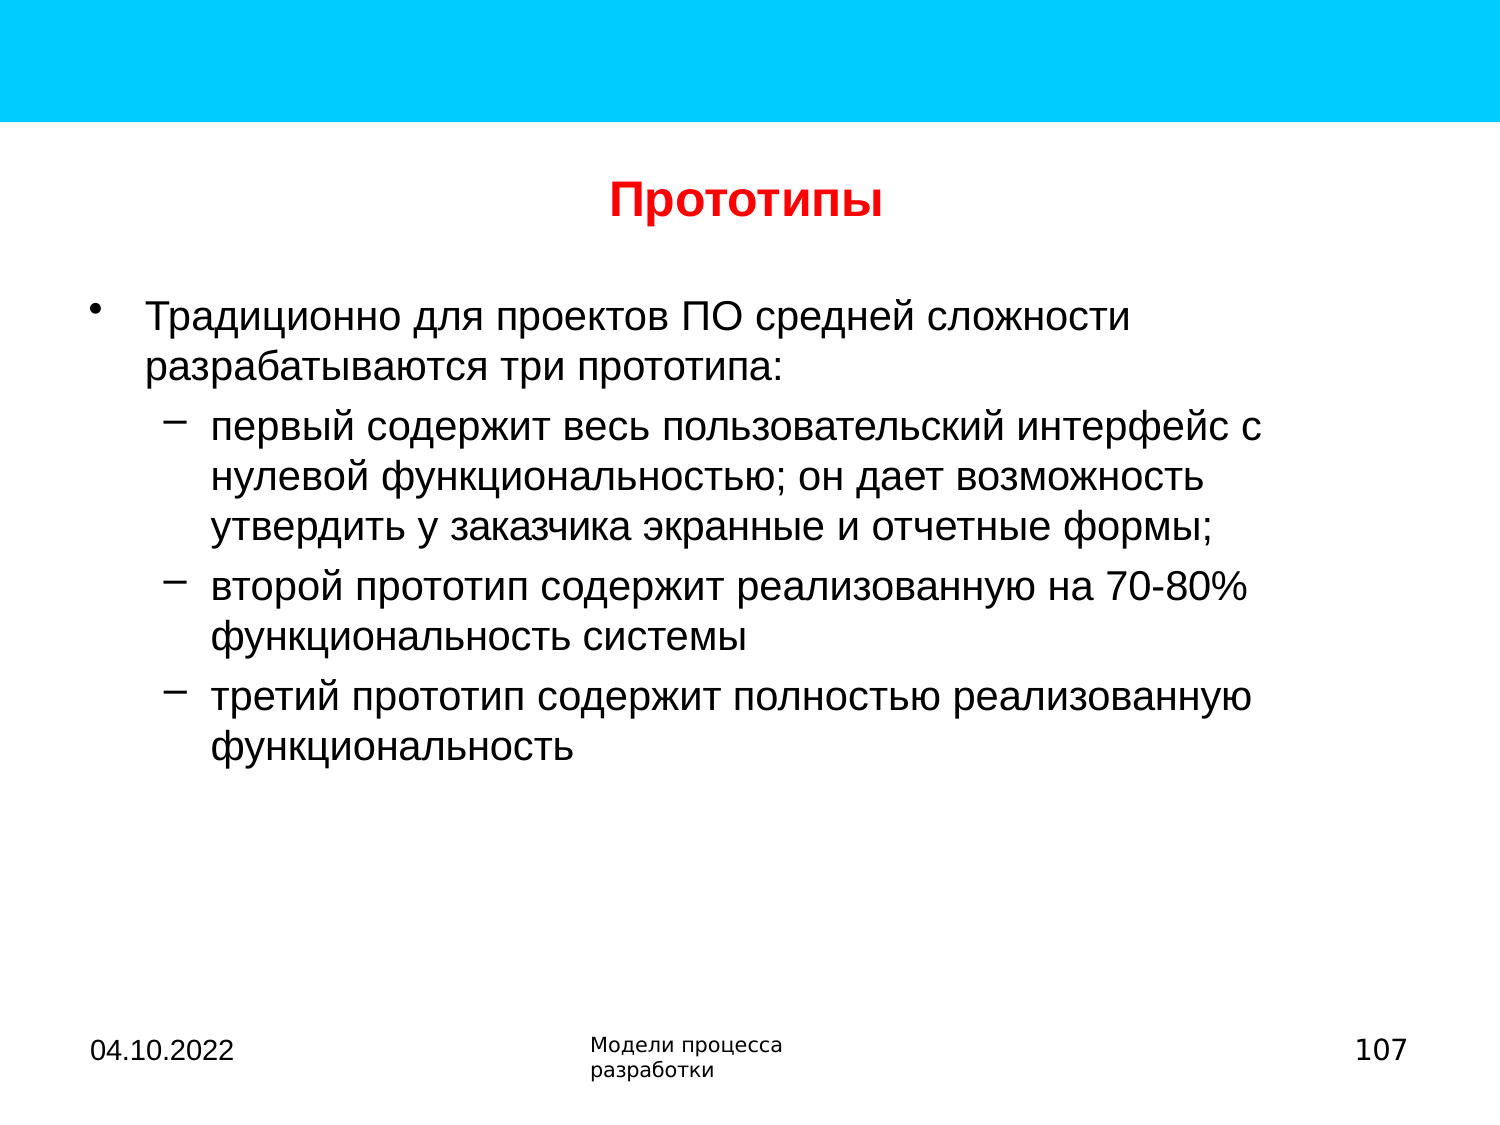

# Прототипы
Традиционно для проектов ПО средней сложности разрабатываются три прототипа:
первый содержит весь пользовательский интерфейс с нулевой функциональностью; он дает возможность утвердить у заказчика экранные и отчетные формы;
второй прототип содержит реализованную на 70-80% функциональность системы
третий прототип содержит полностью реализованную
функциональность
107
Модели процесса разработки
04.10.2022